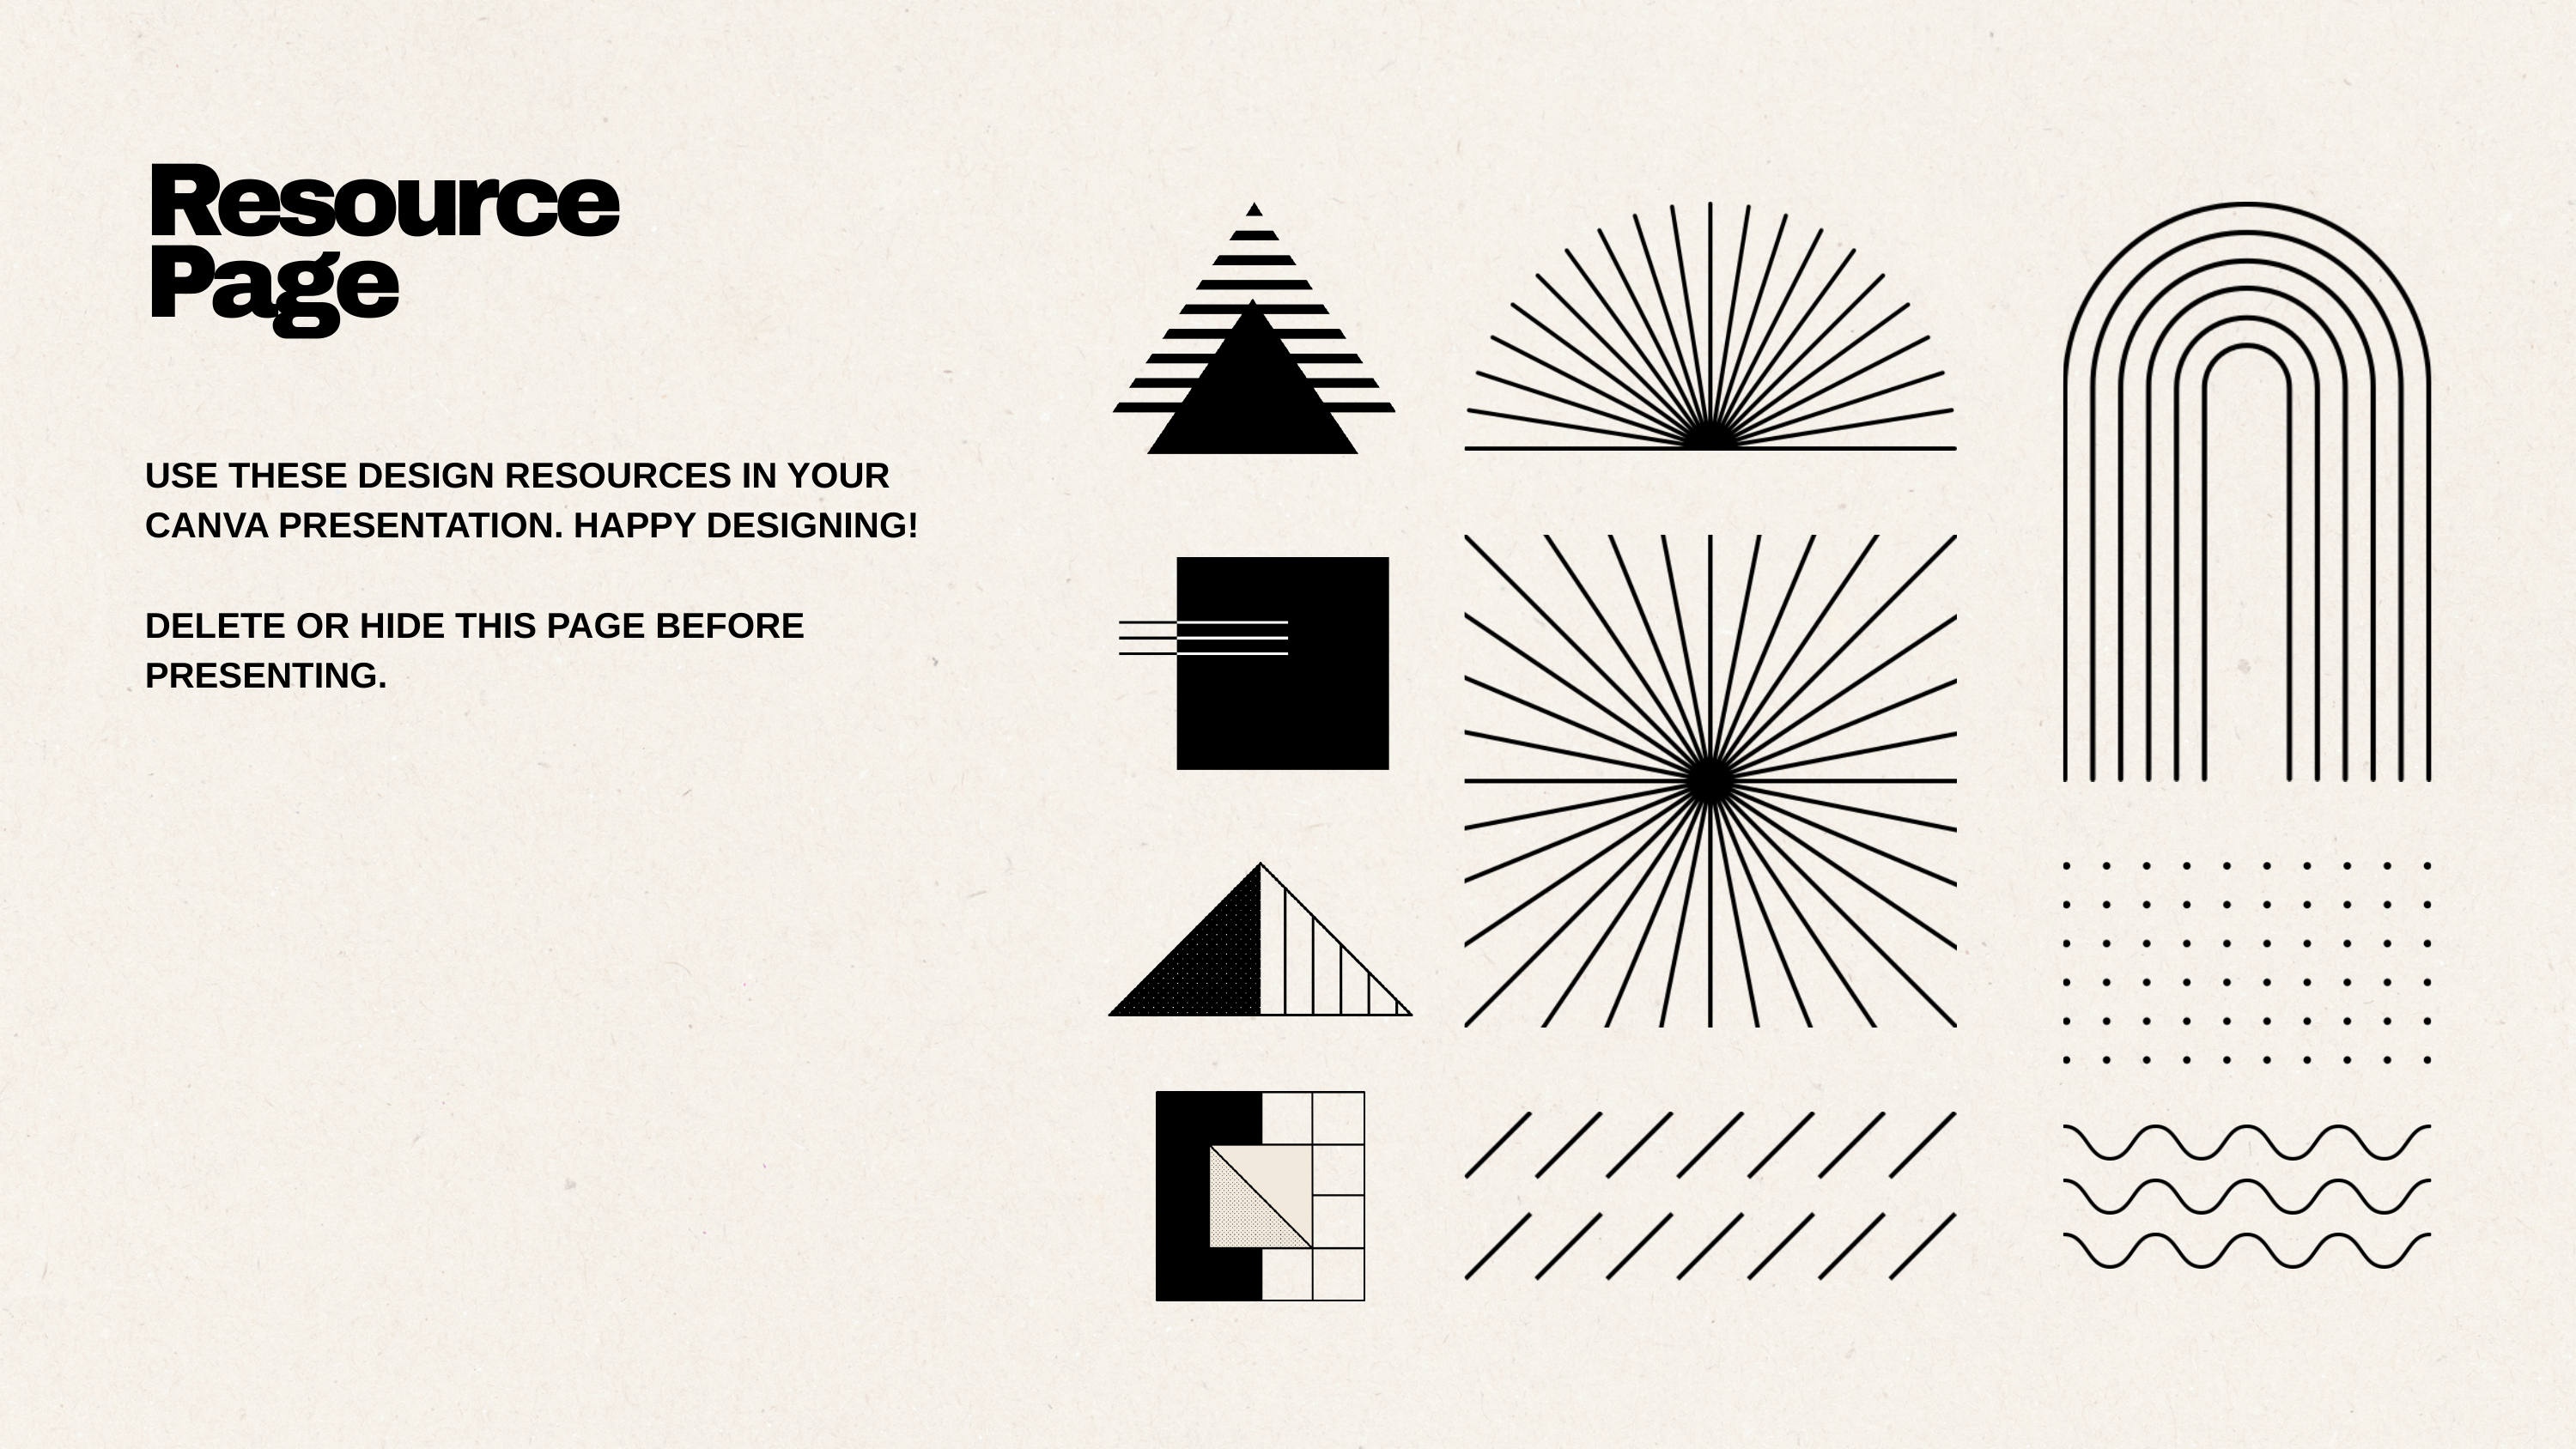

Resource
Page

USE THESE DESIGN RESOURCES IN YOUR CANVA PRESENTATION. HAPPY DESIGNING!

DELETE OR HIDE THIS PAGE BEFORE PRESENTING.